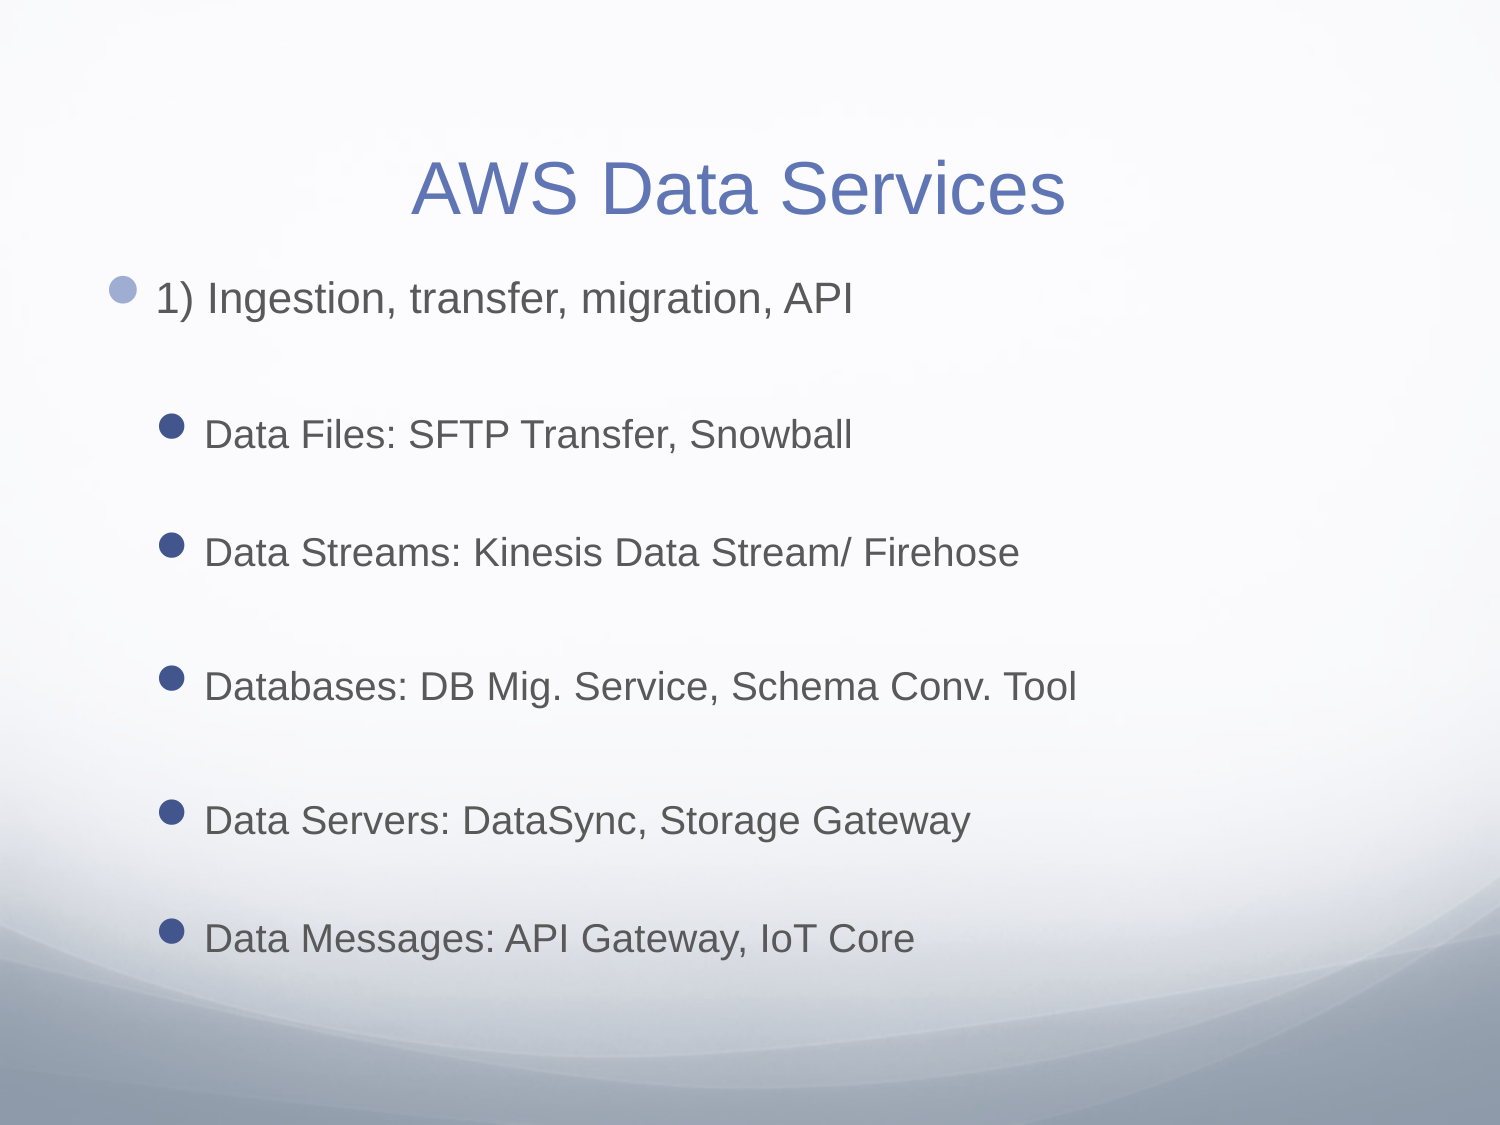

# AWS Data Services
1) Ingestion, transfer, migration, API

Data Files: SFTP Transfer, Snowball

Data Streams: Kinesis Data Stream/ Firehose

Databases: DB Mig. Service, Schema Conv. Tool

Data Servers: DataSync, Storage Gateway

Data Messages: API Gateway, IoT Core